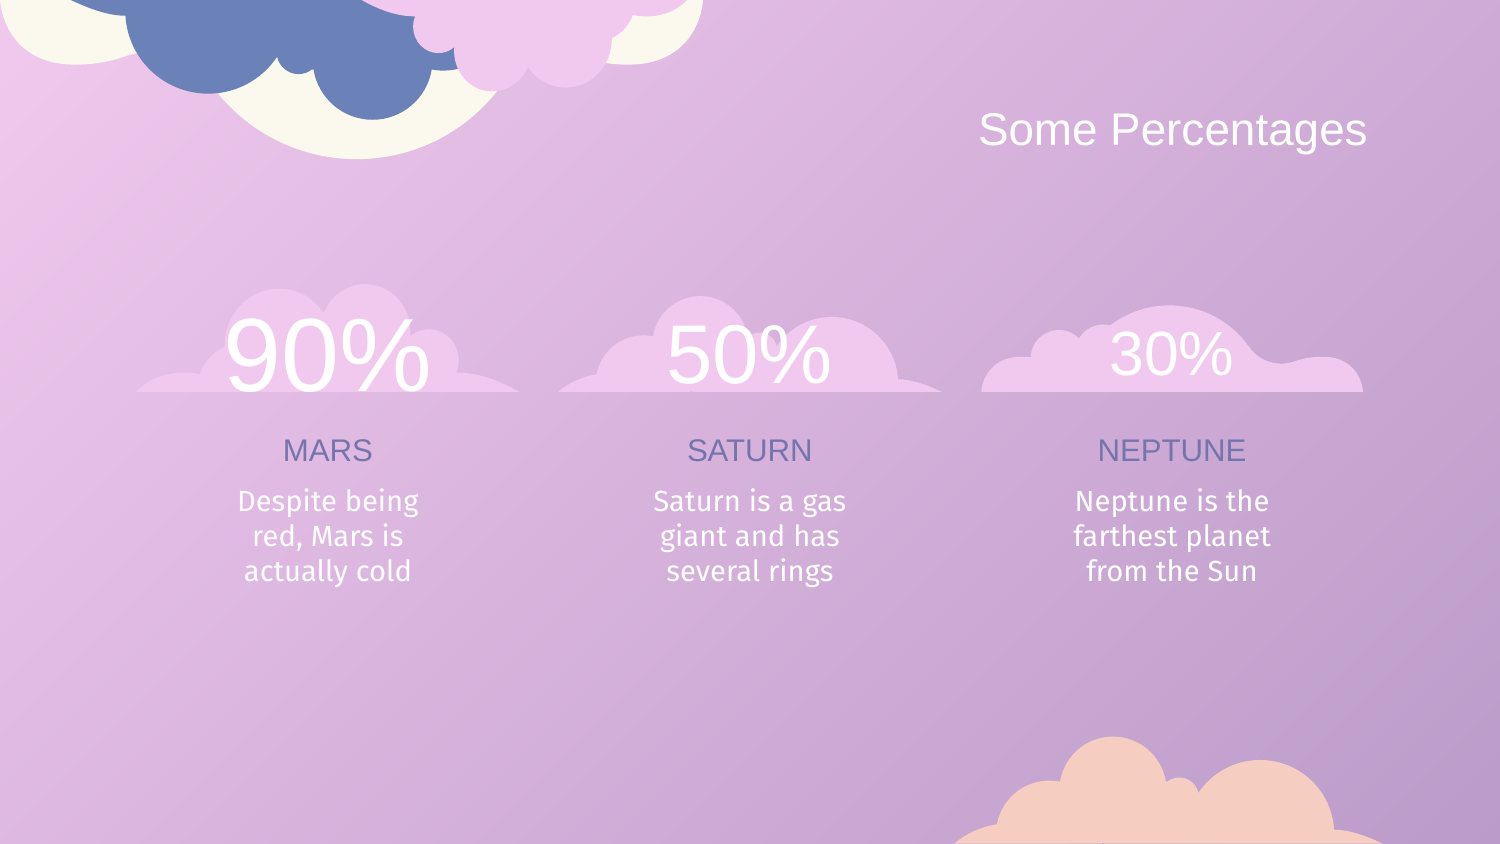

# Some Percentages

90%
50%
30%
MARS
SATURN
NEPTUNE
Despite being red, Mars is actually cold
Saturn is a gas giant and has several rings
Neptune is the farthest planet from the Sun